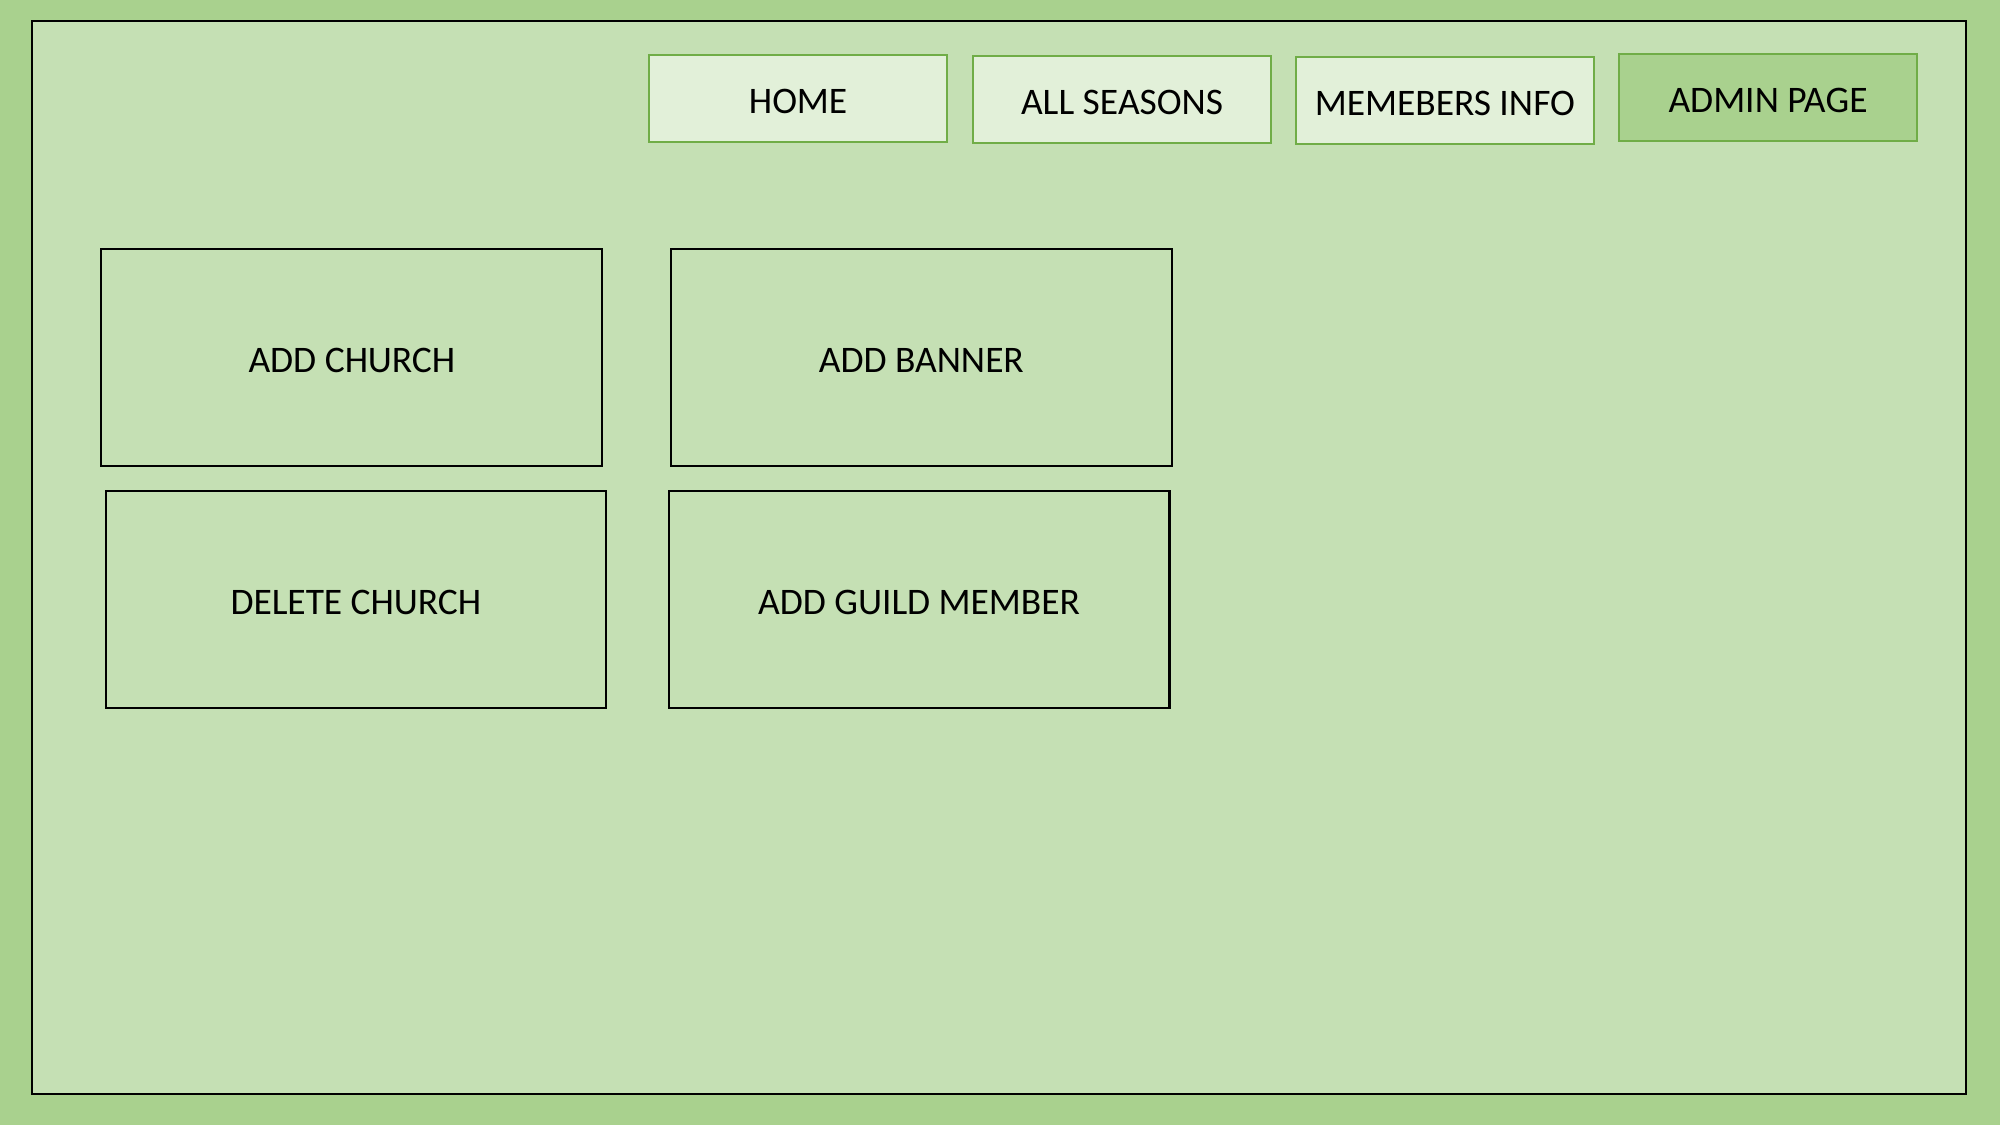

ADMIN PAGE
HOME
ALL SEASONS
MEMEBERS INFO
ADD CHURCH
ADD BANNER
DELETE CHURCH
ADD GUILD MEMBER